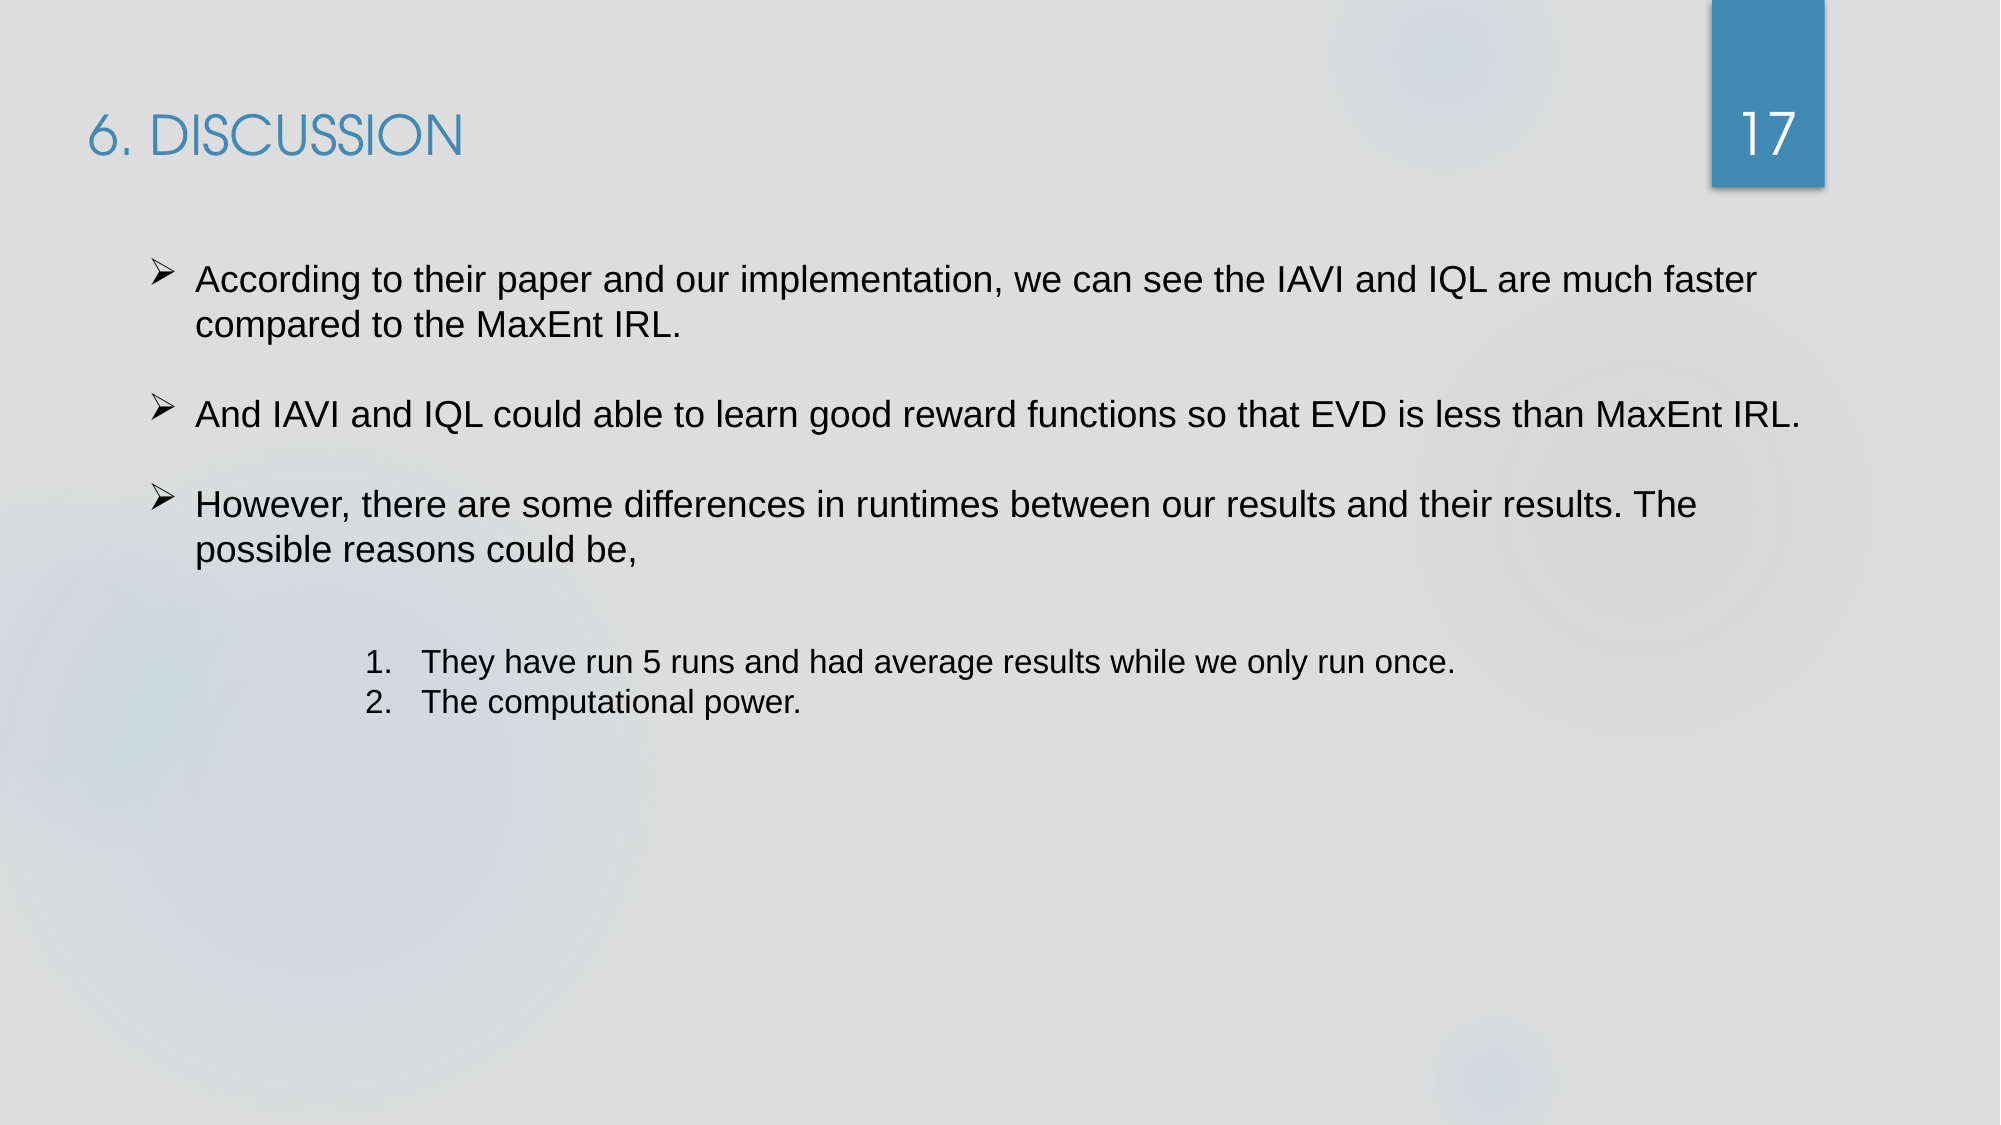

17
6. Discussion

According to their paper and our implementation, we can see the IAVI and IQL are much faster compared to the MaxEnt IRL.

And IAVI and IQL could able to learn good reward functions so that EVD is less than MaxEnt IRL.

However, there are some differences in runtimes between our results and their results. The possible reasons could be,
They have run 5 runs and had average results while we only run once.
The computational power.